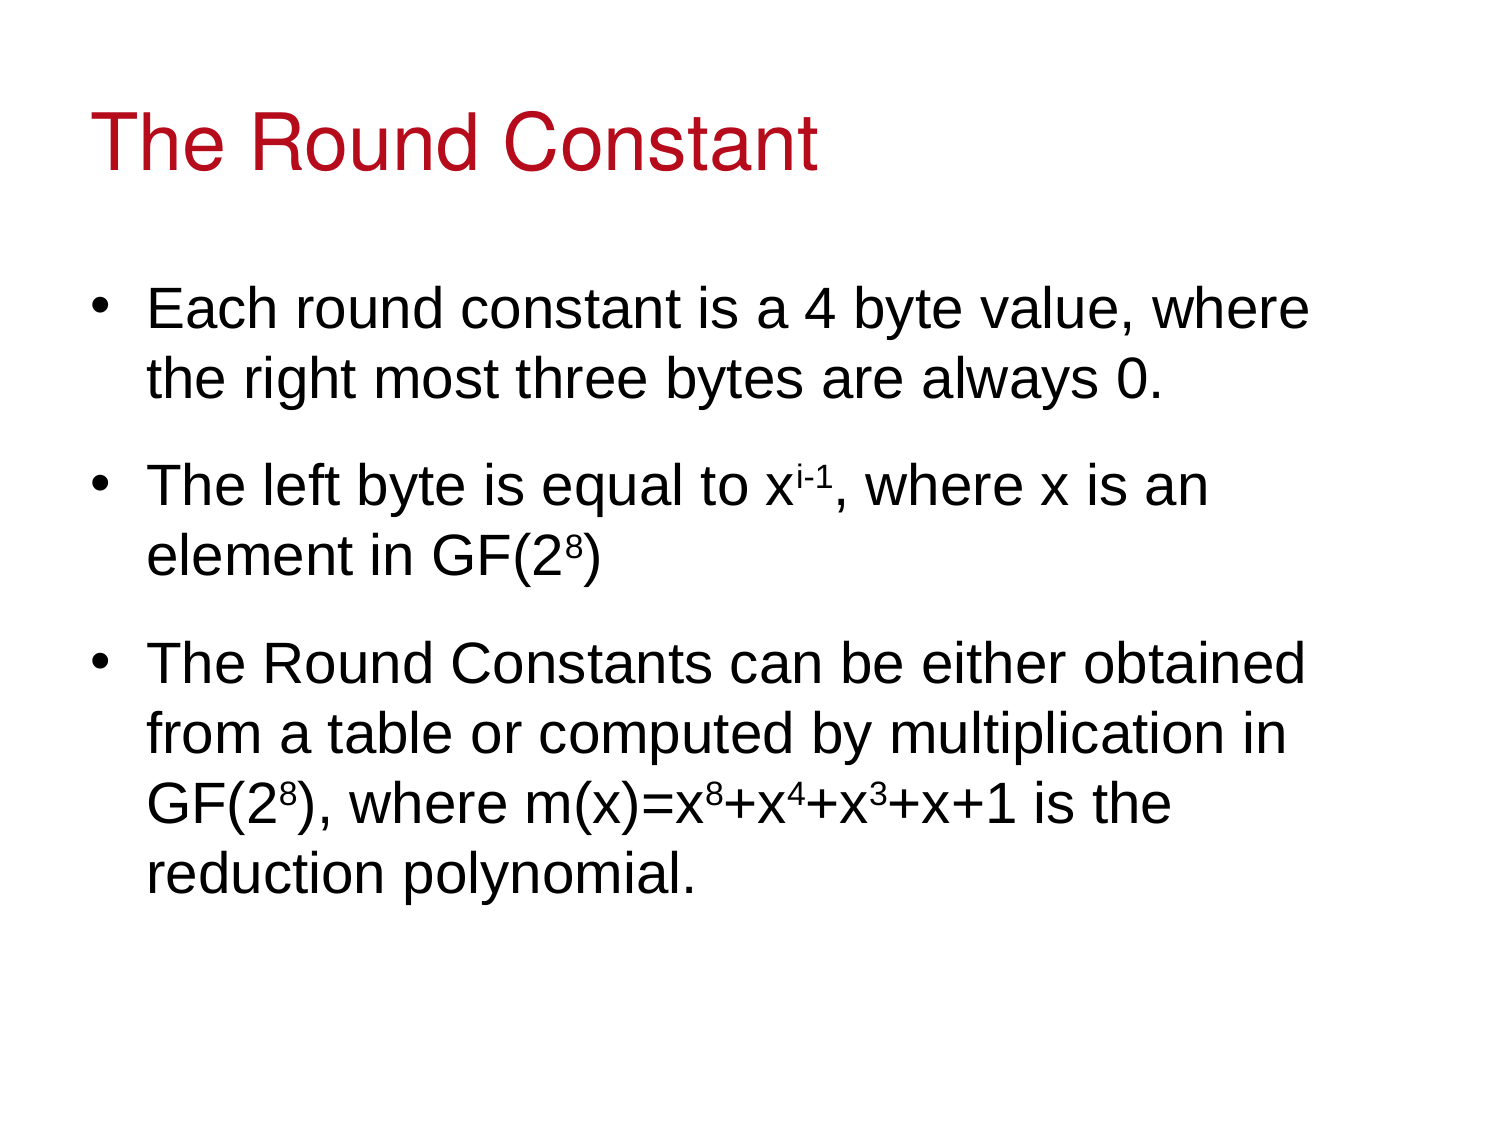

# The Round Constant
Each round constant is a 4 byte value, where the right most three bytes are always 0.
The left byte is equal to xi-1, where x is an element in GF(28)
The Round Constants can be either obtained from a table or computed by multiplication in GF(28), where m(x)=x8+x4+x3+x+1 is the reduction polynomial.